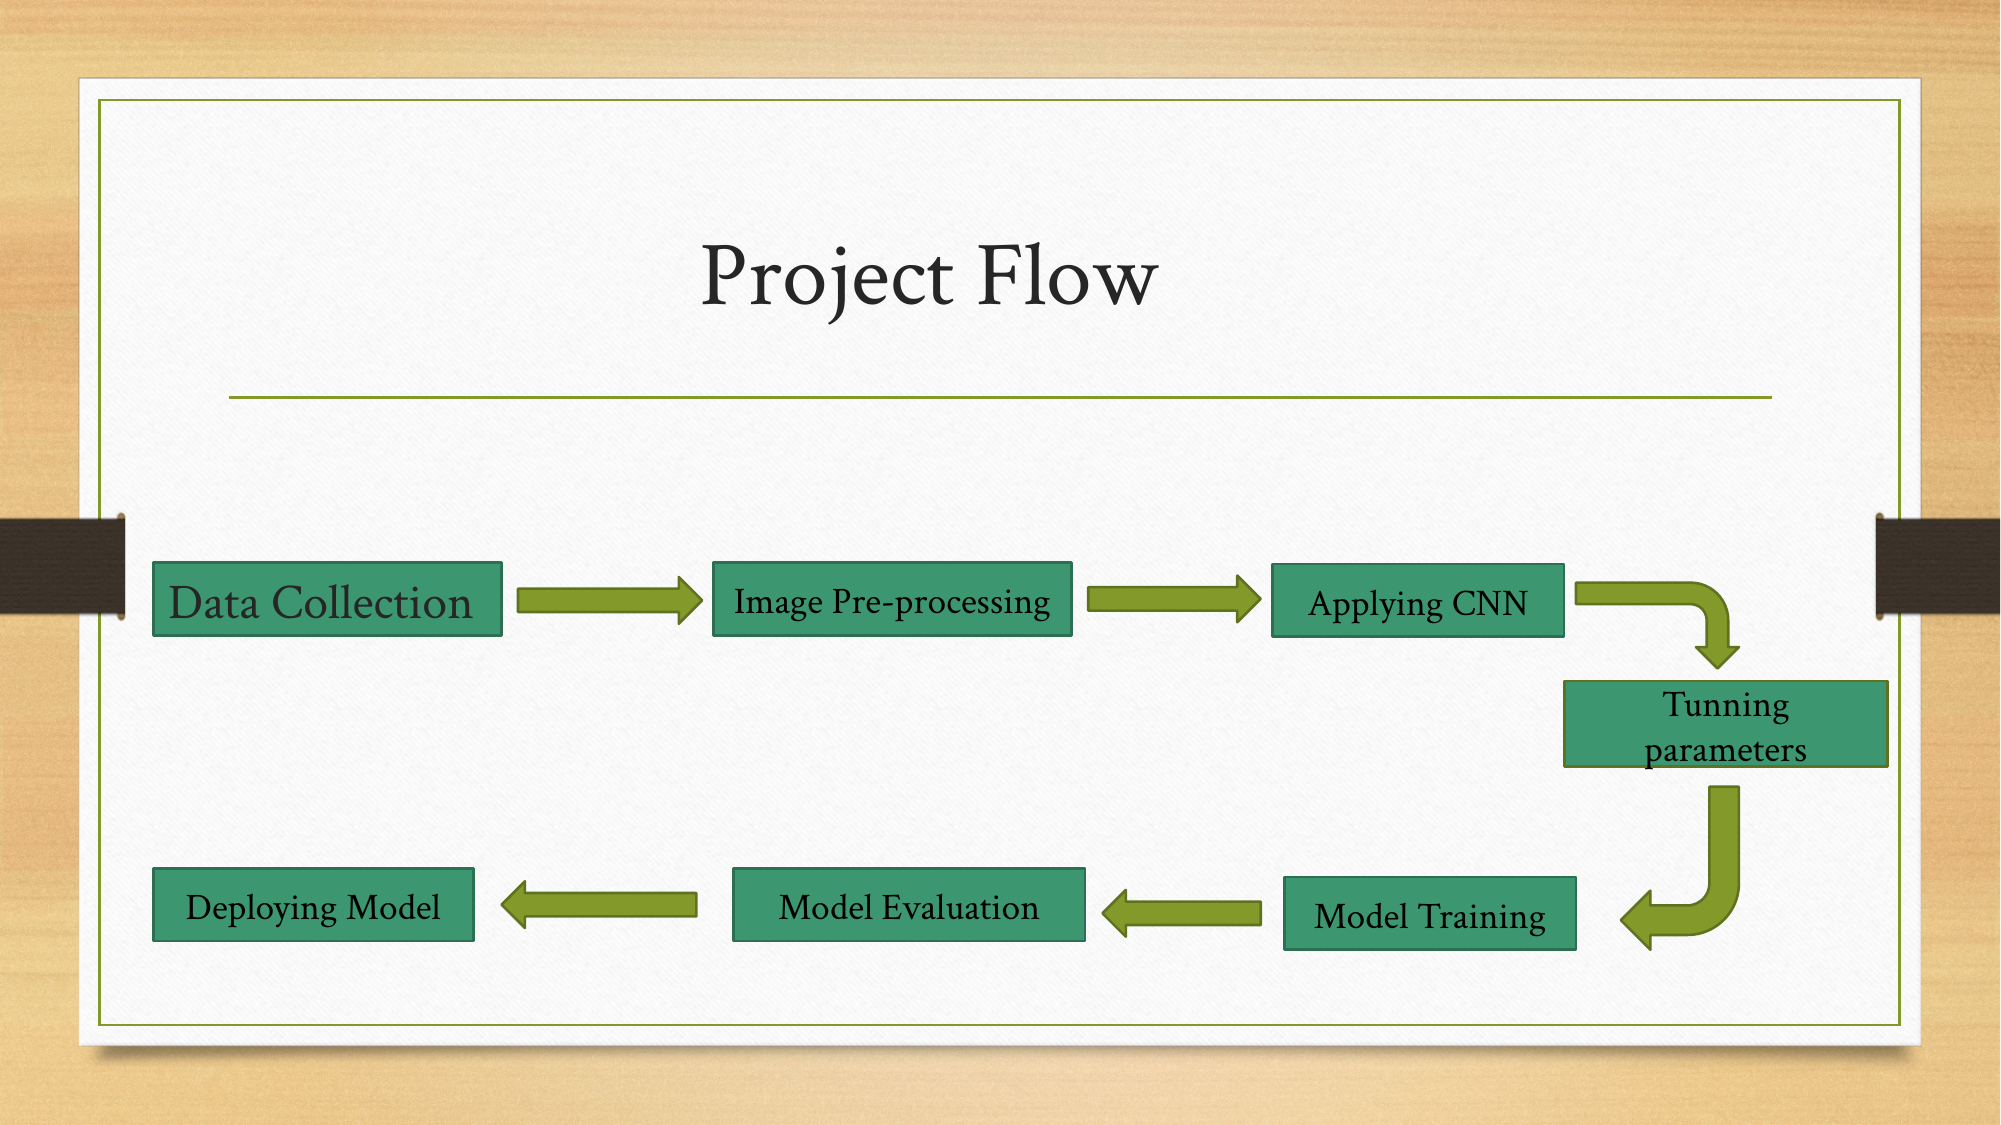

# Project Flow

Data Collection
Image Pre-processing
Applying CNN

Tunning parameters

Deploying Model
Model Evaluation
Model Training